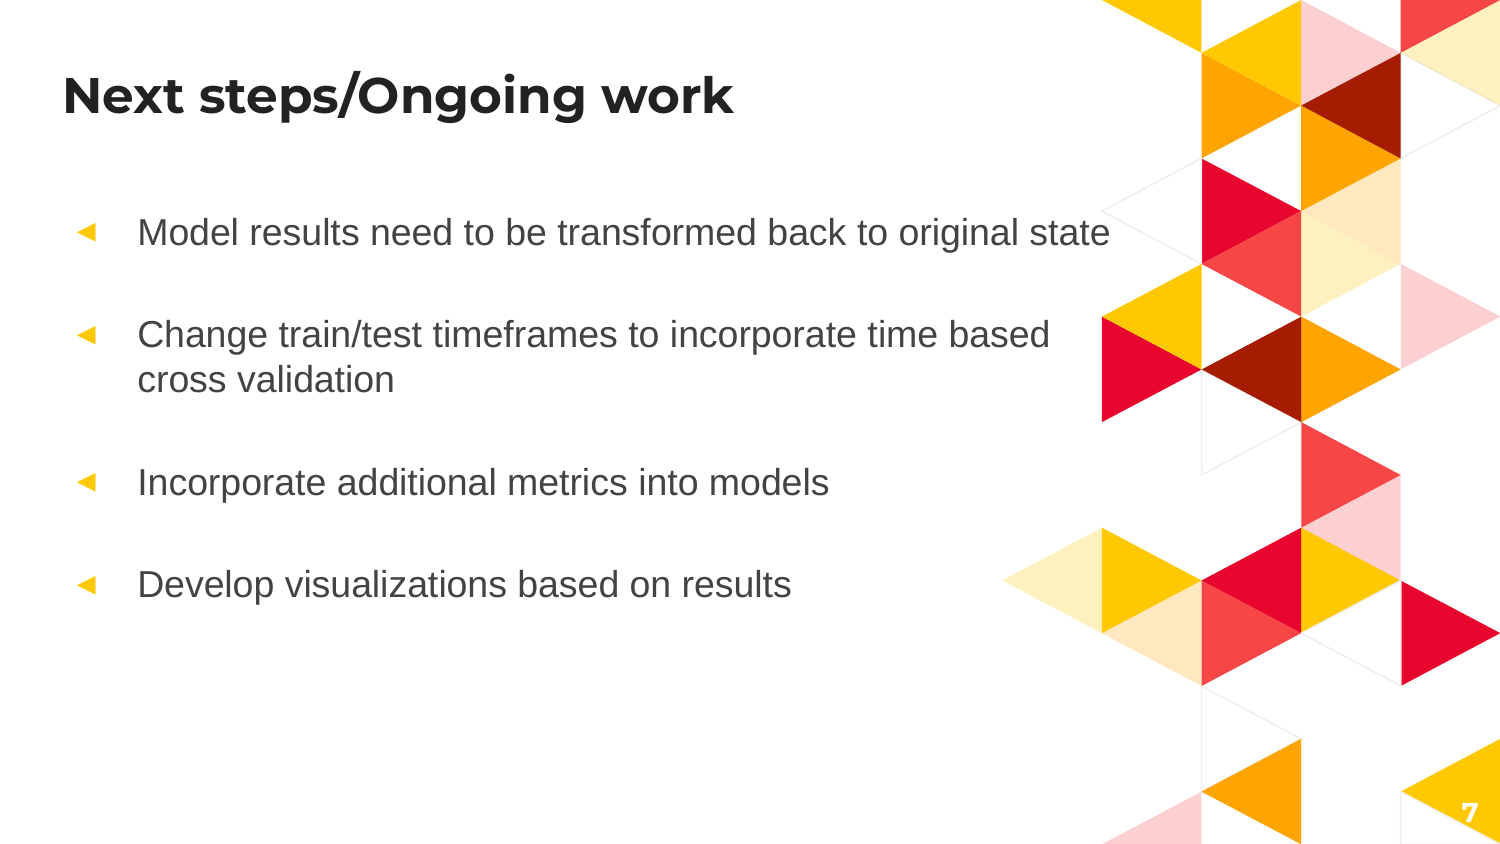

Next steps/Ongoing work
Model results need to be transformed back to original state
Change train/test timeframes to incorporate time based cross validation
Incorporate additional metrics into models
Develop visualizations based on results
7